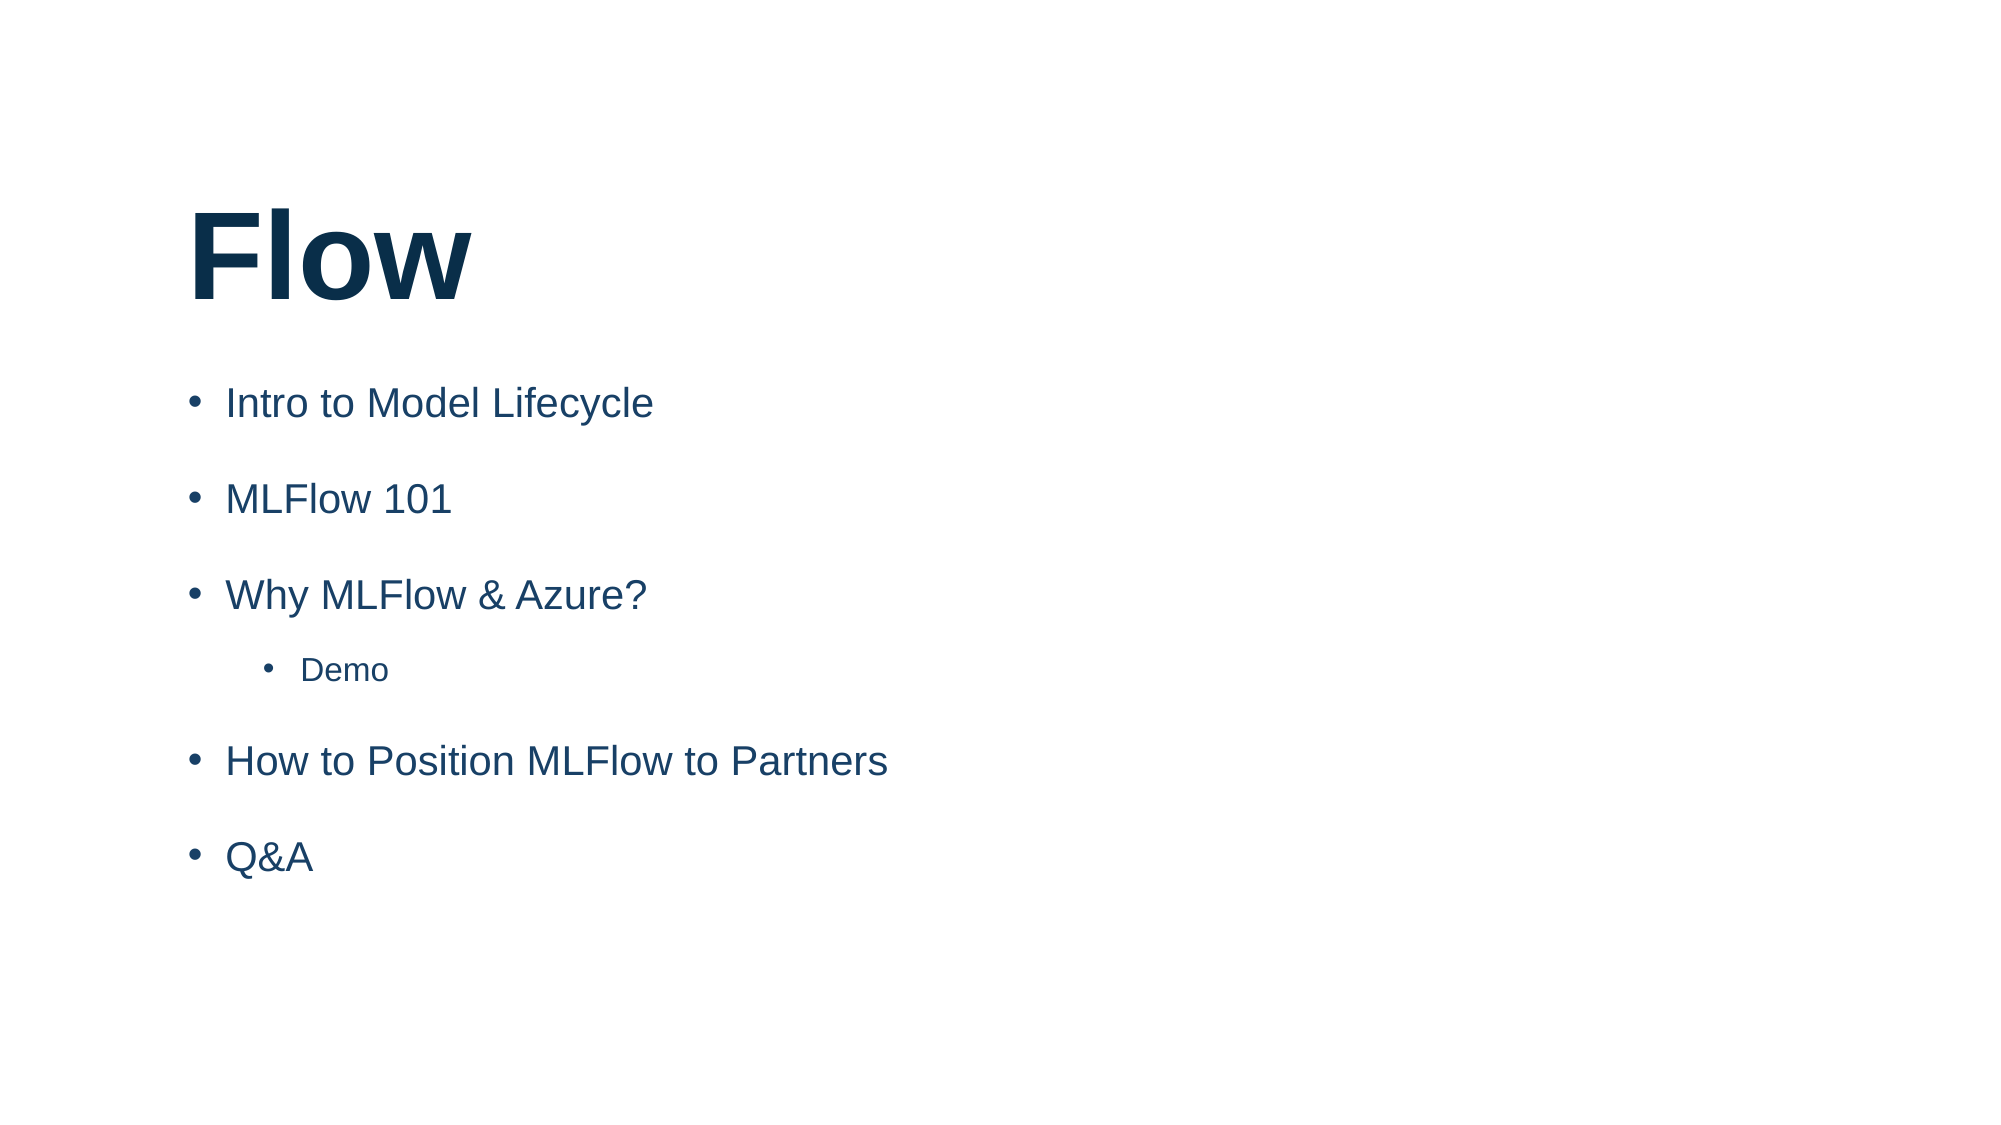

# Flow
Intro to Model Lifecycle
MLFlow 101
Why MLFlow & Azure?
Demo
How to Position MLFlow to Partners
Q&A